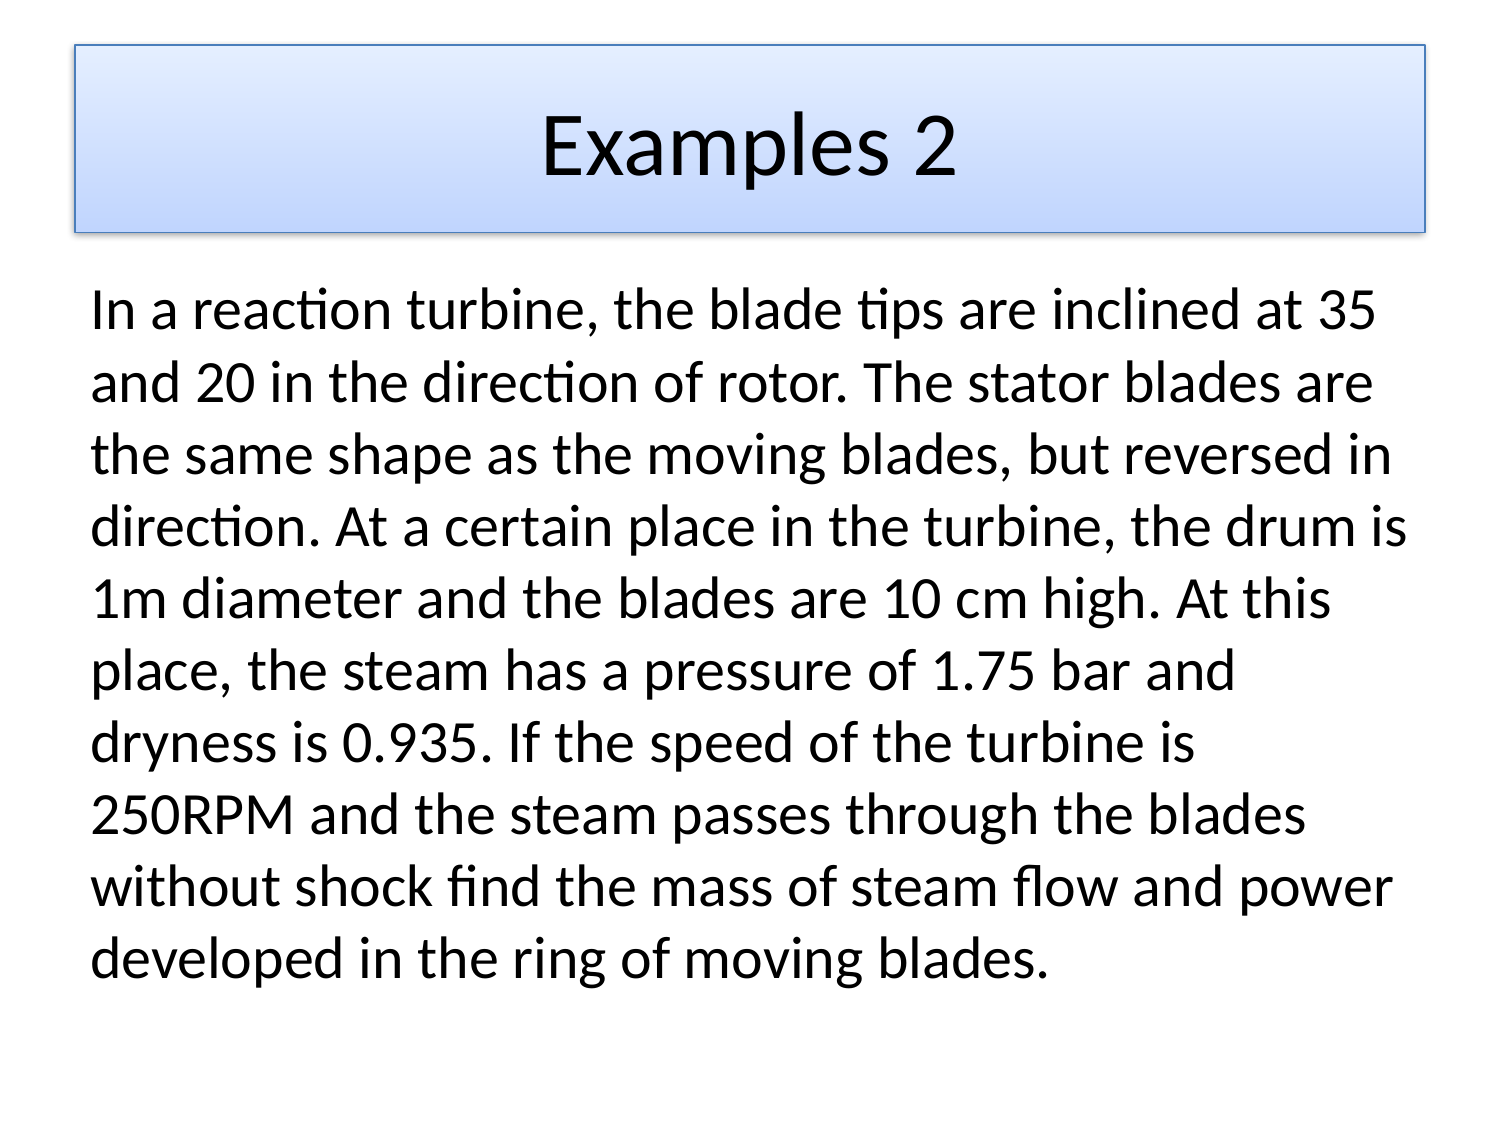

# Examples 2
In a reaction turbine, the blade tips are inclined at 35 and 20 in the direction of rotor. The stator blades are the same shape as the moving blades, but reversed in direction. At a certain place in the turbine, the drum is 1m diameter and the blades are 10 cm high. At this place, the steam has a pressure of 1.75 bar and dryness is 0.935. If the speed of the turbine is 250RPM and the steam passes through the blades without shock find the mass of steam flow and power developed in the ring of moving blades.